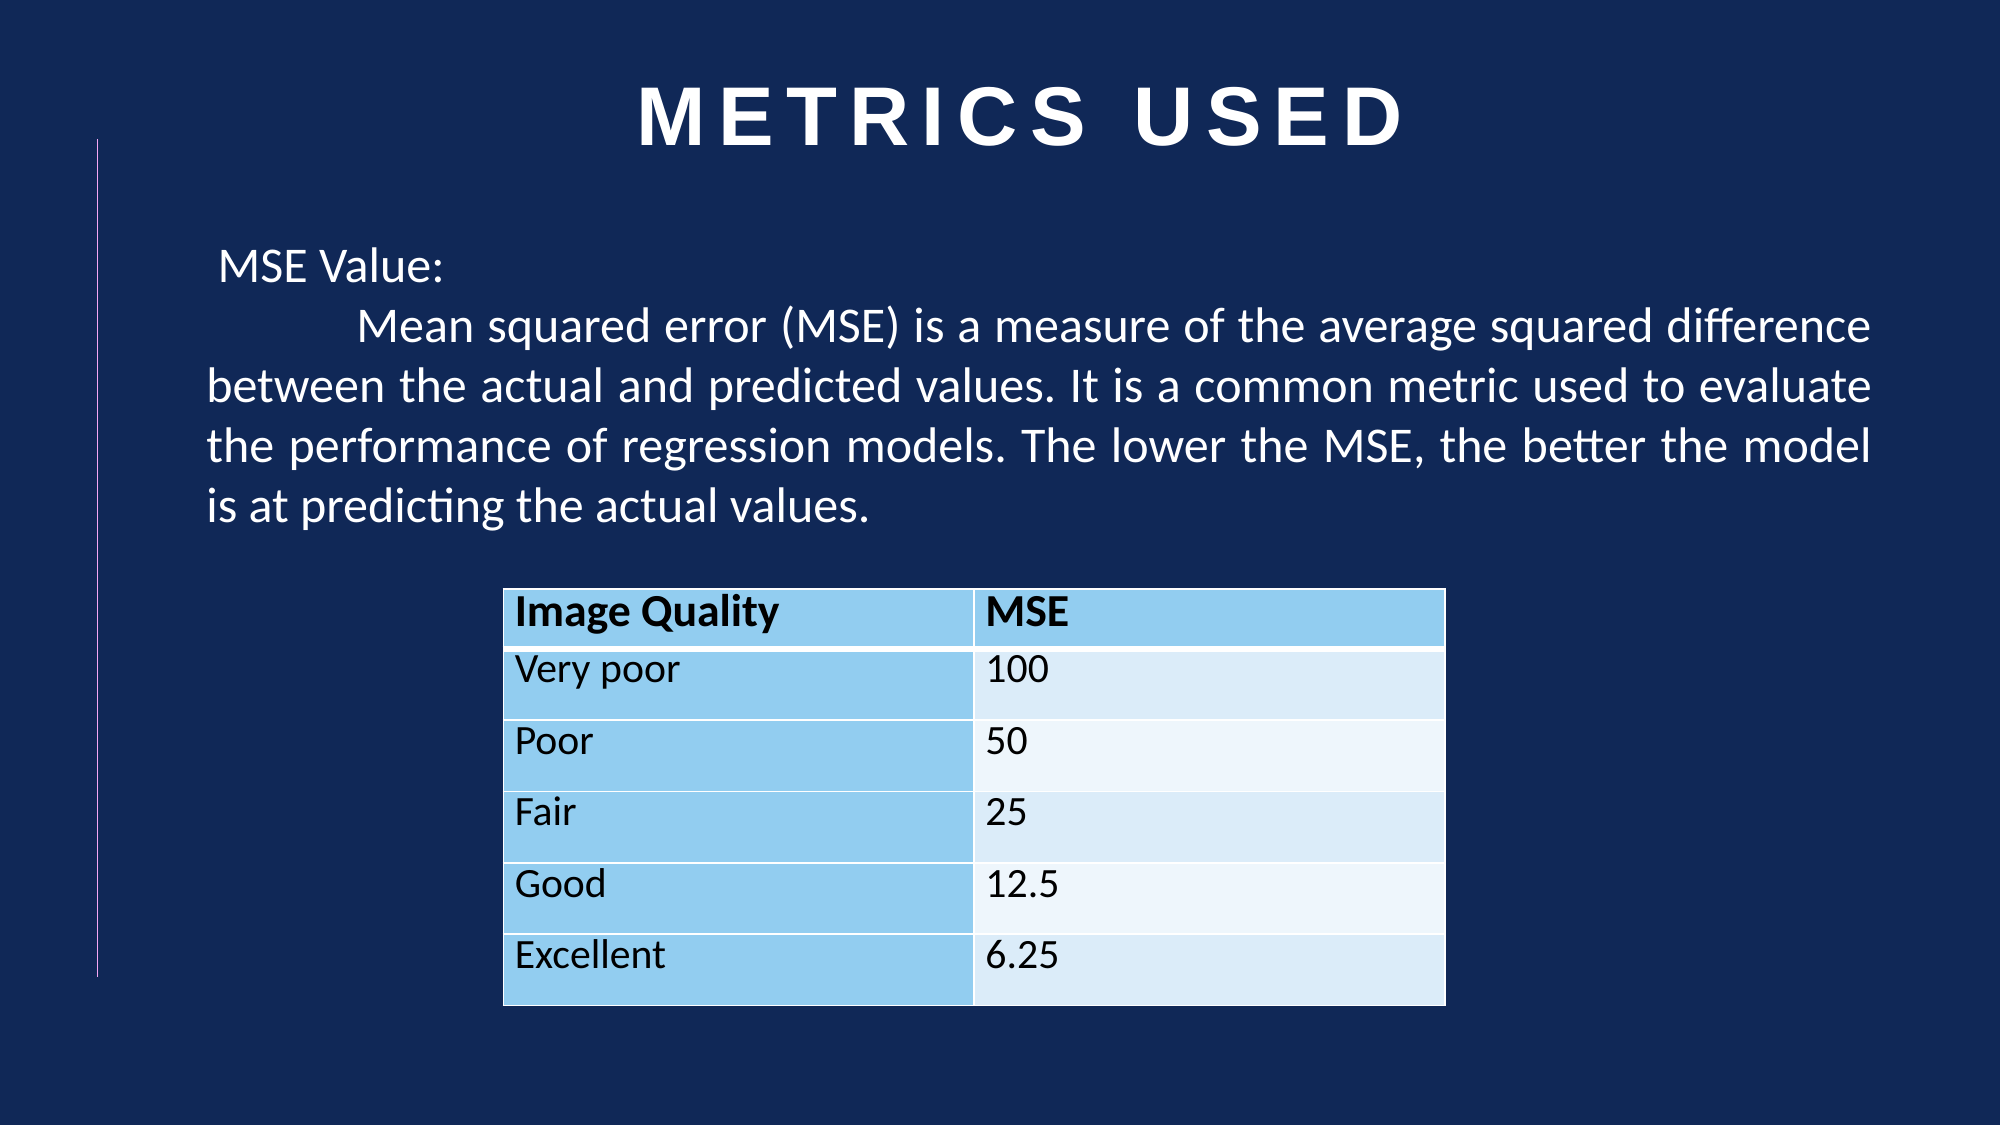

# Metrics used
 MSE Value:
	Mean squared error (MSE) is a measure of the average squared difference between the actual and predicted values. It is a common metric used to evaluate the performance of regression models. The lower the MSE, the better the model is at predicting the actual values.

| Image Quality | MSE |
| --- | --- |
| Very poor | 100 |
| Poor | 50 |
| Fair | 25 |
| Good | 12.5 |
| Excellent | 6.25 |